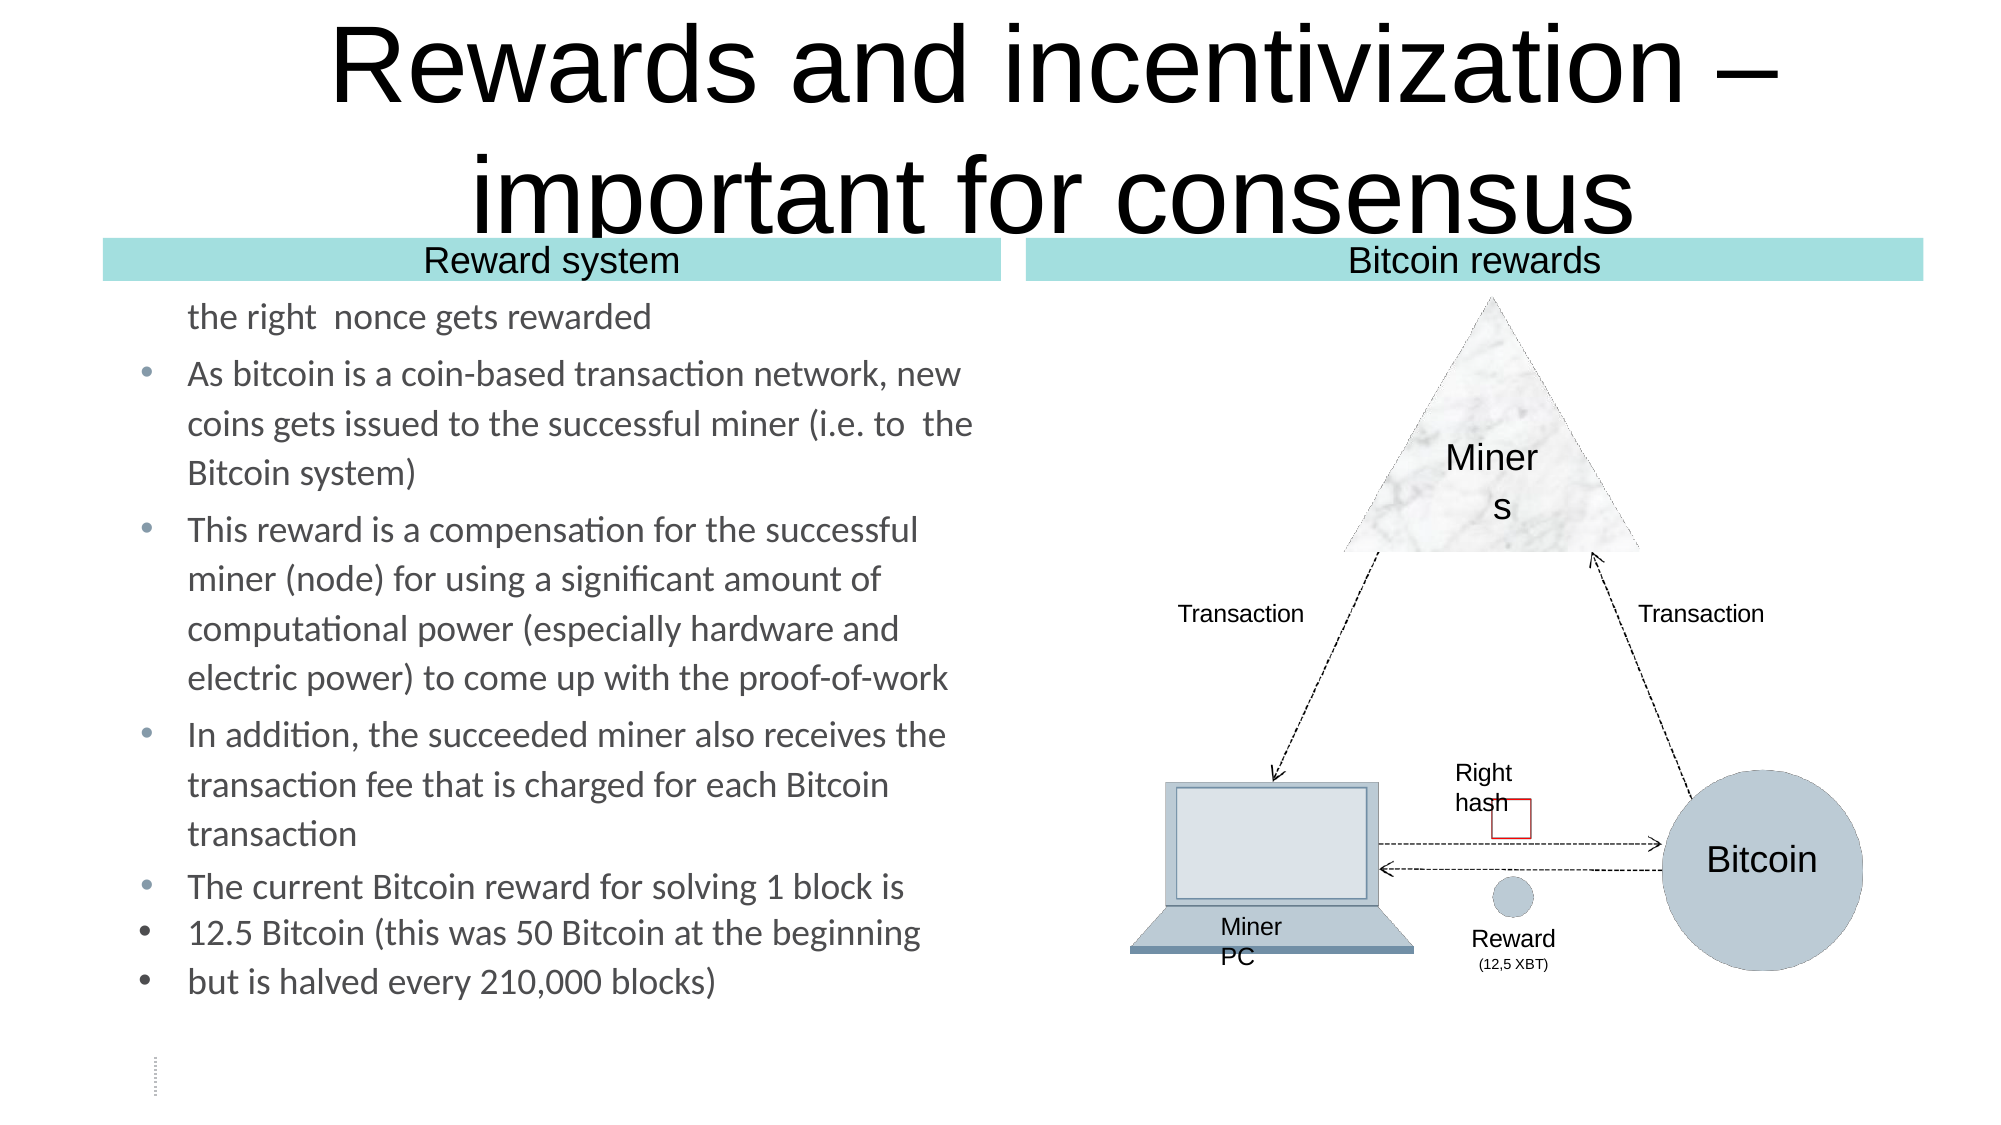

# Rewards and incentivization – important for consensus
Whoever solved the block and found the right  nonce gets rewarded
As bitcoin is a coin-based transaction network, new  coins gets issued to the successful miner (i.e. to  the Bitcoin system)
This reward is a compensation for the successful  miner (node) for using a significant amount of  computational power (especially hardware and  electric power) to come up with the proof-of-work
In addition, the succeeded miner also receives the  transaction fee that is charged for each Bitcoin  transaction
The current Bitcoin reward for solving 1 block is
12.5 Bitcoin (this was 50 Bitcoin at the beginning
but is halved every 210,000 blocks)
Reward system
Bitcoin rewards

Miner  s

Transaction
Transaction
Right hash
Bitcoin
Miner PC
Reward
(12,5 XBT)